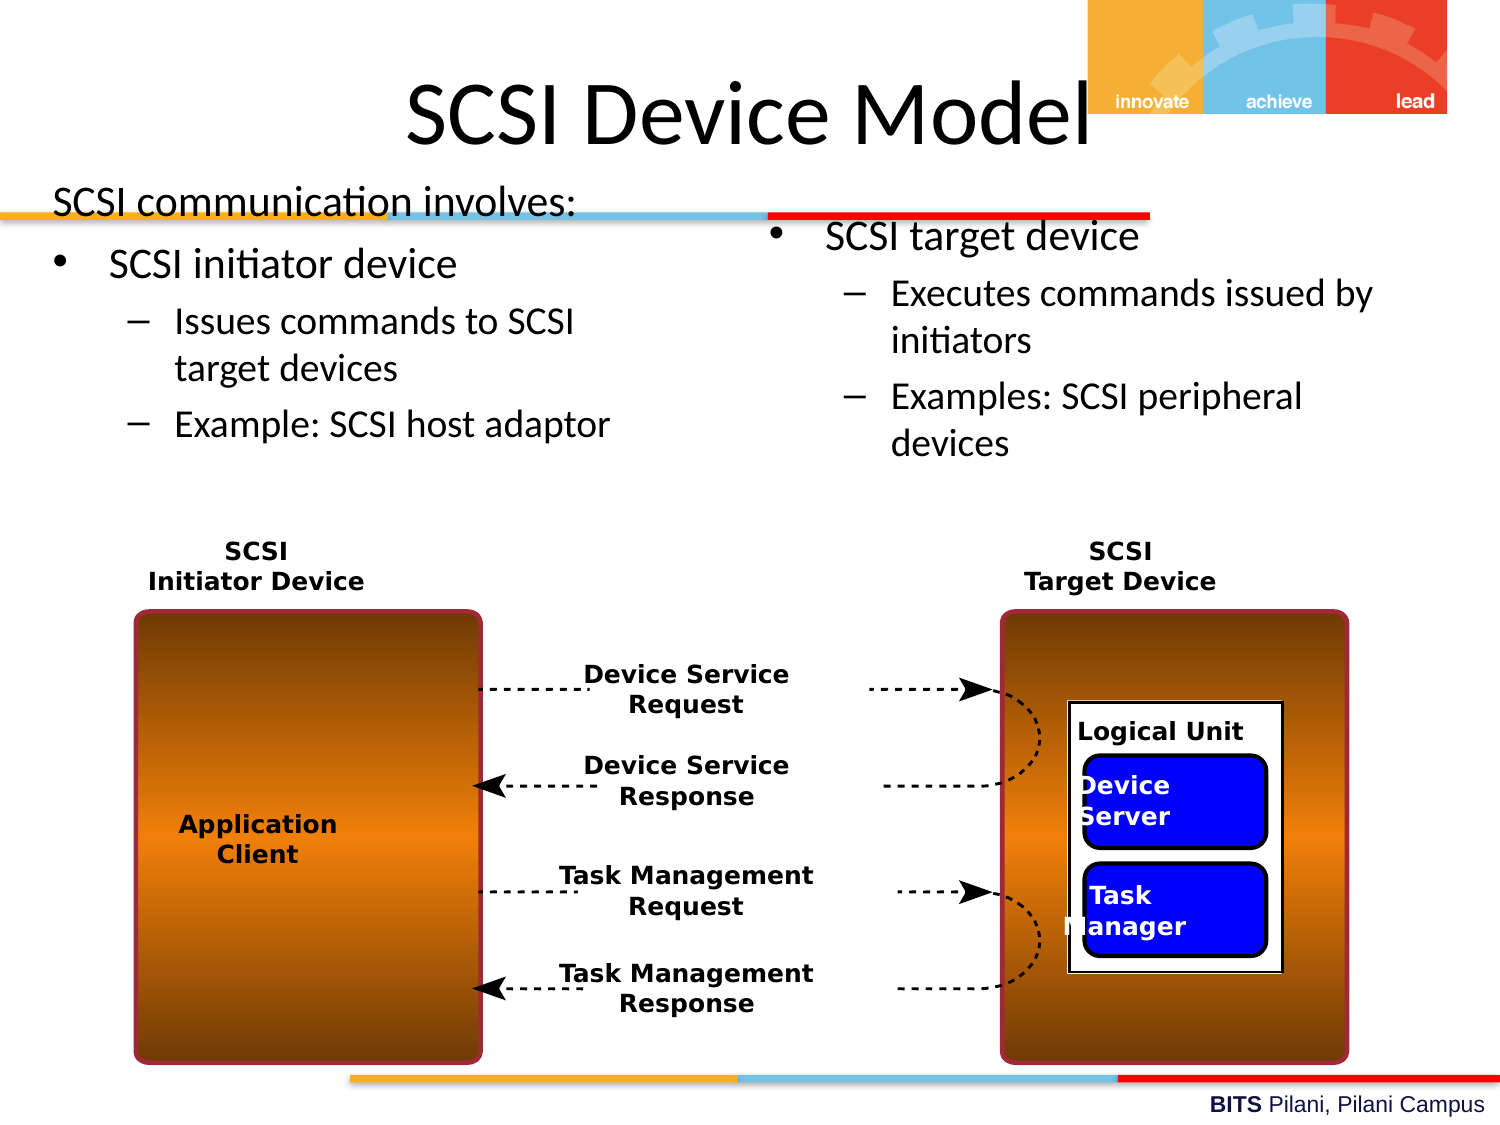

# SCSI Device Model
SCSI communication involves:
SCSI initiator device
Issues commands to SCSI target devices
Example: SCSI host adaptor

SCSI target device
Executes commands issued by initiators
Examples: SCSI peripheral devices
SCSI
SCSI
Initiator Device
Target Device

Device Service

Request

Logical Unit

Device Service

Device

Response

Server
Application
Client

Task Management

Task

Request

Manager

Task Management

Response